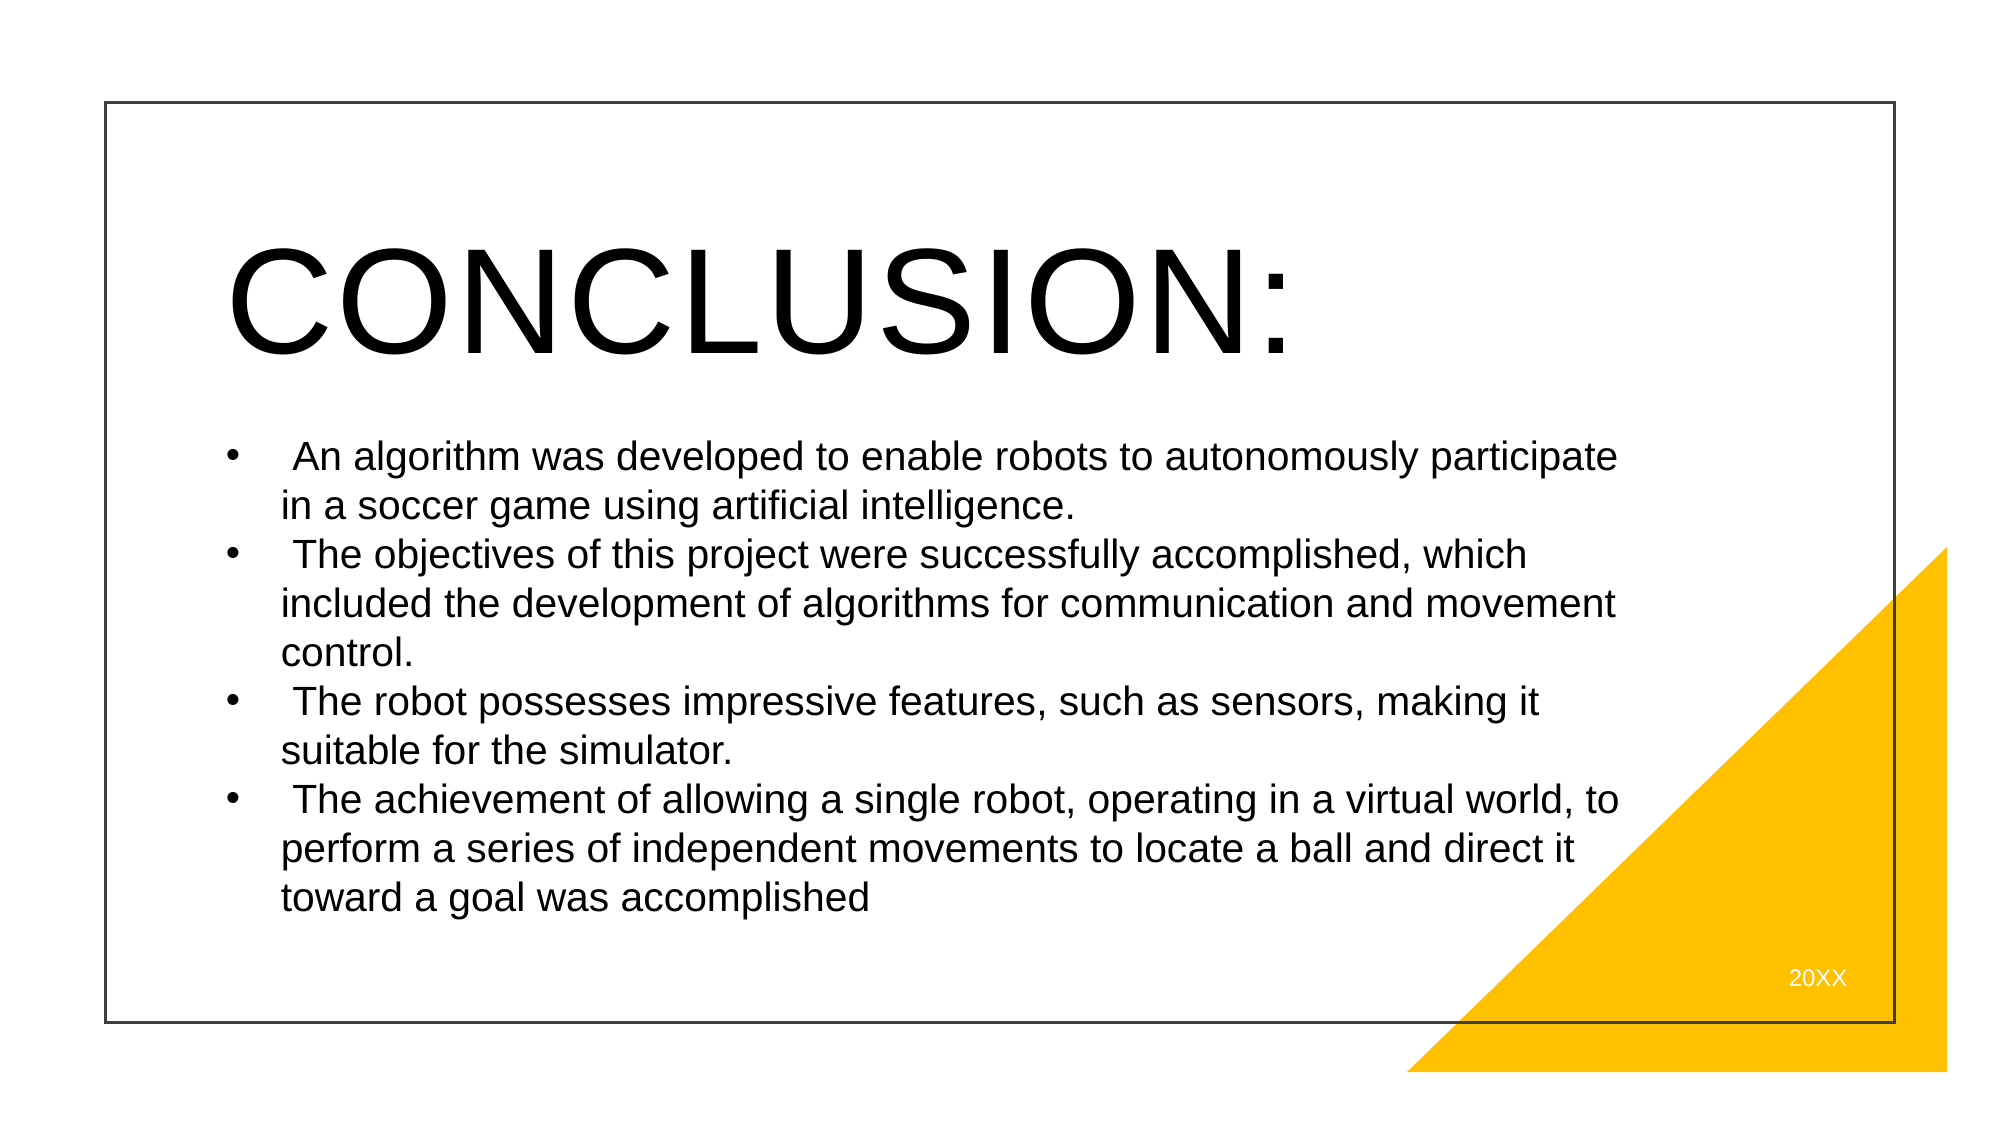

# Conclusion:
 An algorithm was developed to enable robots to autonomously participate in a soccer game using artificial intelligence.
 The objectives of this project were successfully accomplished, which included the development of algorithms for communication and movement control.
 The robot possesses impressive features, such as sensors, making it suitable for the simulator.
 The achievement of allowing a single robot, operating in a virtual world, to perform a series of independent movements to locate a ball and direct it toward a goal was accomplished

20XX